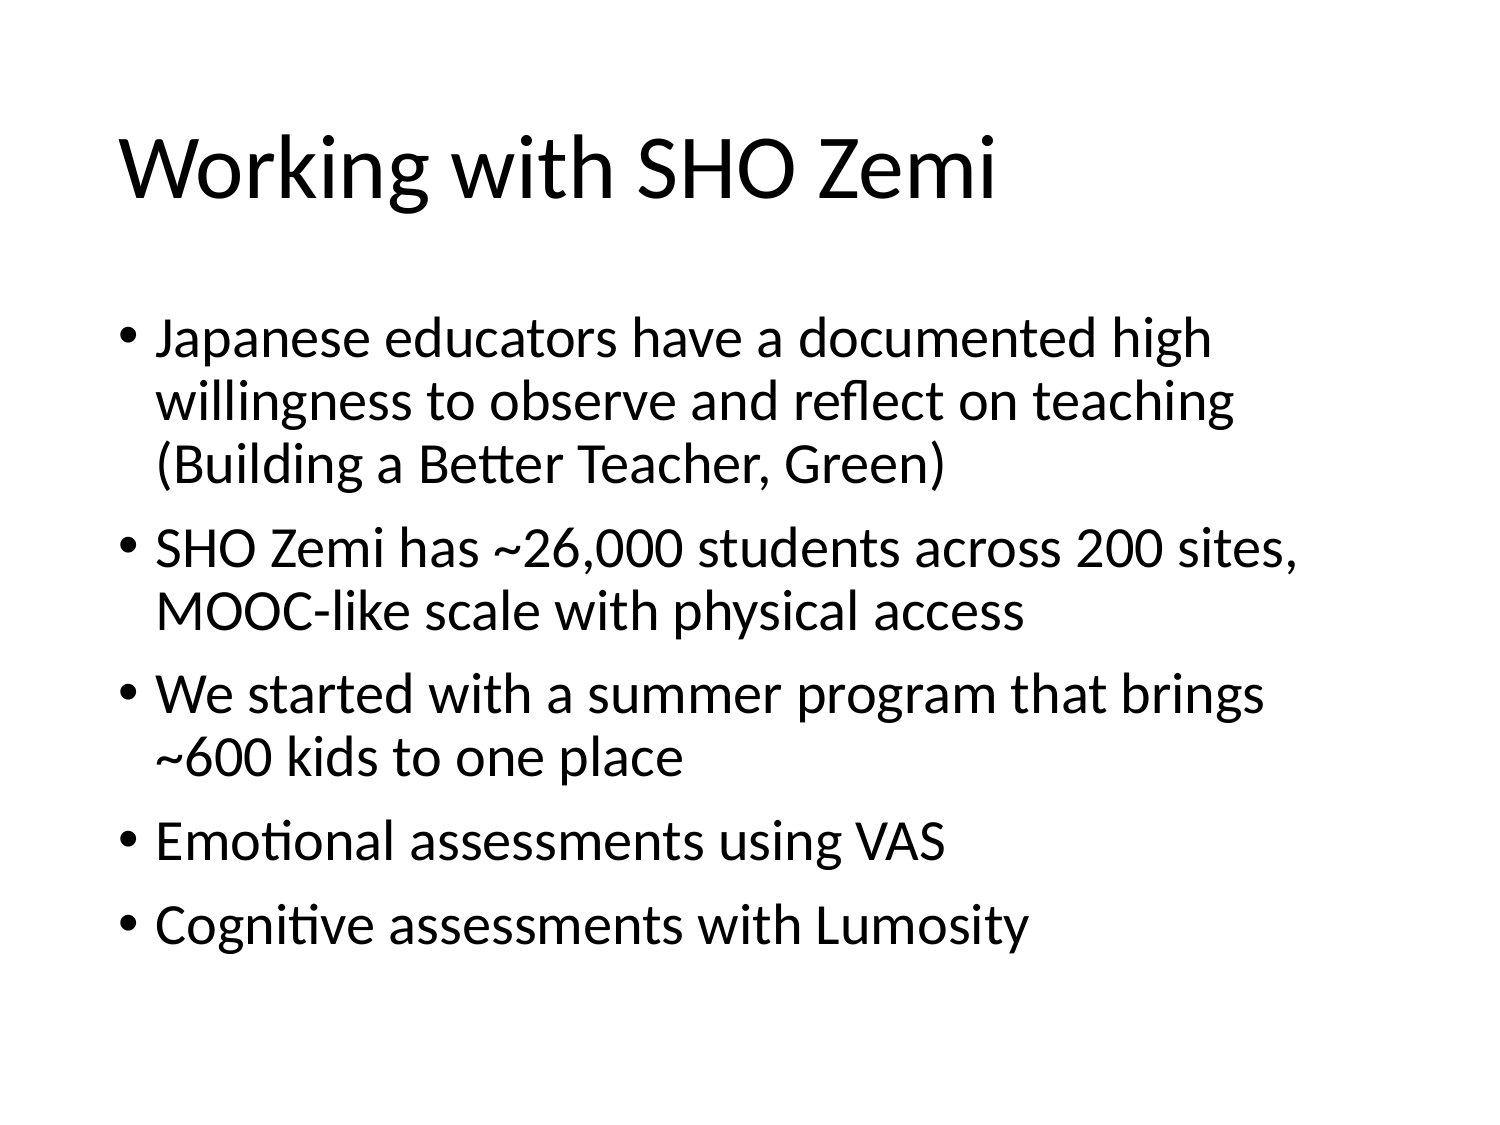

# Working with SHO Zemi
Japanese educators have a documented high willingness to observe and reflect on teaching (Building a Better Teacher, Green)
SHO Zemi has ~26,000 students across 200 sites, MOOC-like scale with physical access
We started with a summer program that brings ~600 kids to one place
Emotional assessments using VAS
Cognitive assessments with Lumosity